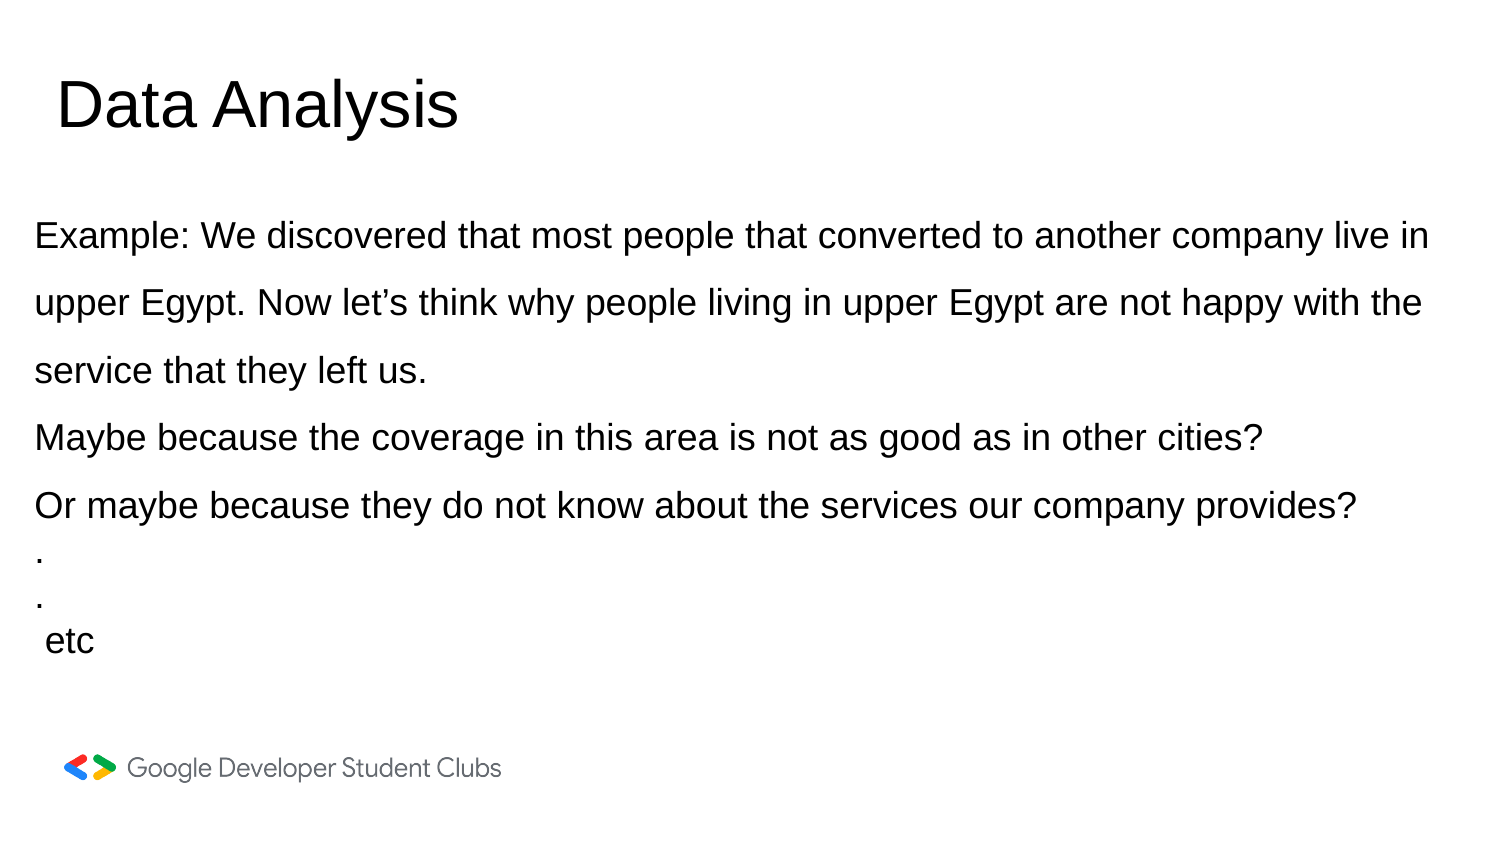

# Data Analysis
Example: We discovered that most people that converted to another company live in upper Egypt. Now let’s think why people living in upper Egypt are not happy with the service that they left us.
Maybe because the coverage in this area is not as good as in other cities?
Or maybe because they do not know about the services our company provides?
.
.
 etc